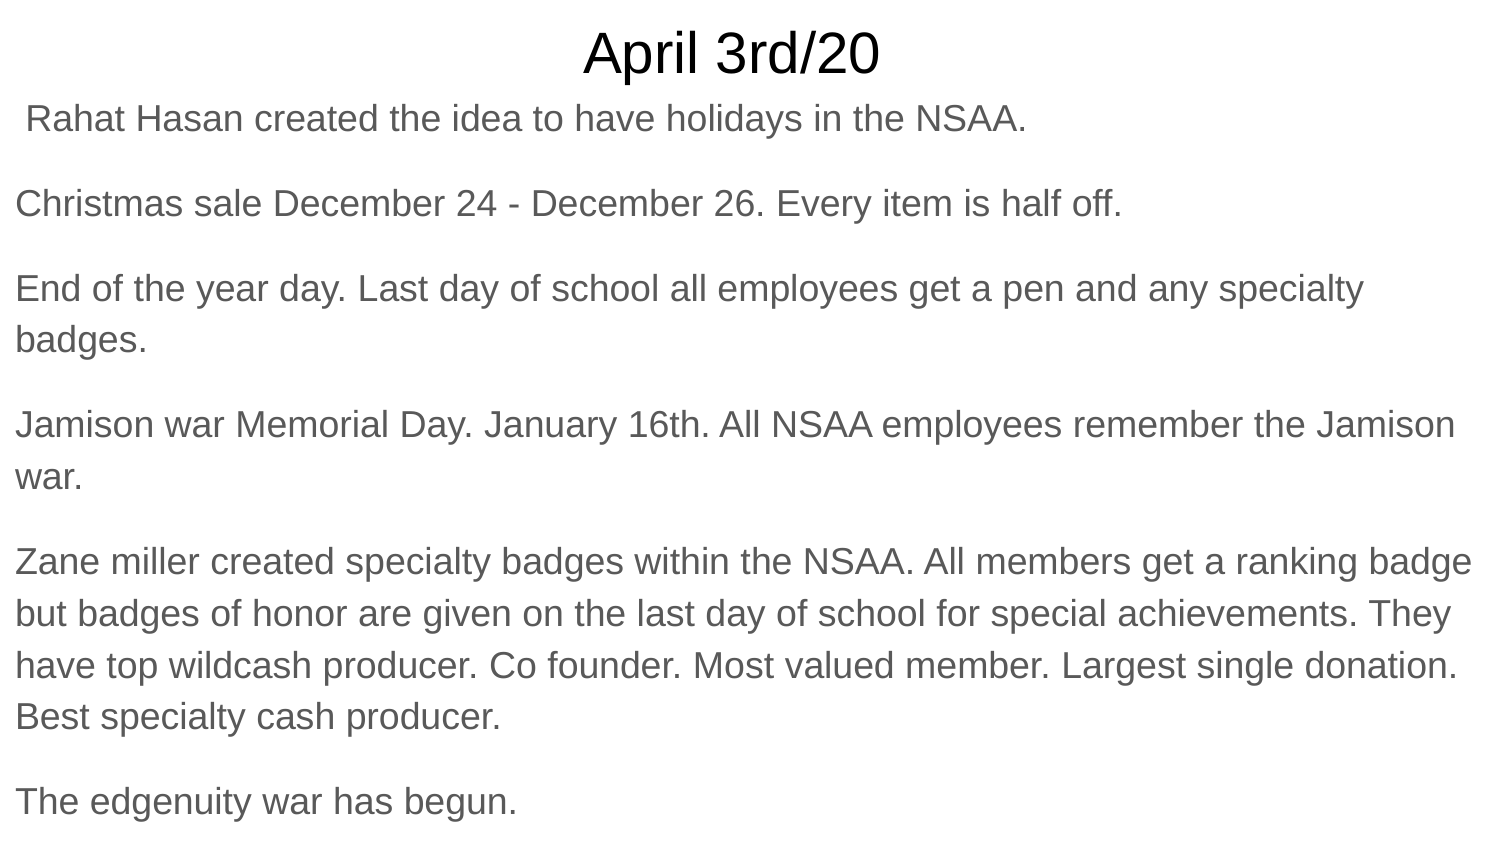

# April 3rd/20
 Rahat Hasan created the idea to have holidays in the NSAA.
Christmas sale December 24 - December 26. Every item is half off.
End of the year day. Last day of school all employees get a pen and any specialty badges.
Jamison war Memorial Day. January 16th. All NSAA employees remember the Jamison war.
Zane miller created specialty badges within the NSAA. All members get a ranking badge but badges of honor are given on the last day of school for special achievements. They have top wildcash producer. Co founder. Most valued member. Largest single donation. Best specialty cash producer.
The edgenuity war has begun.